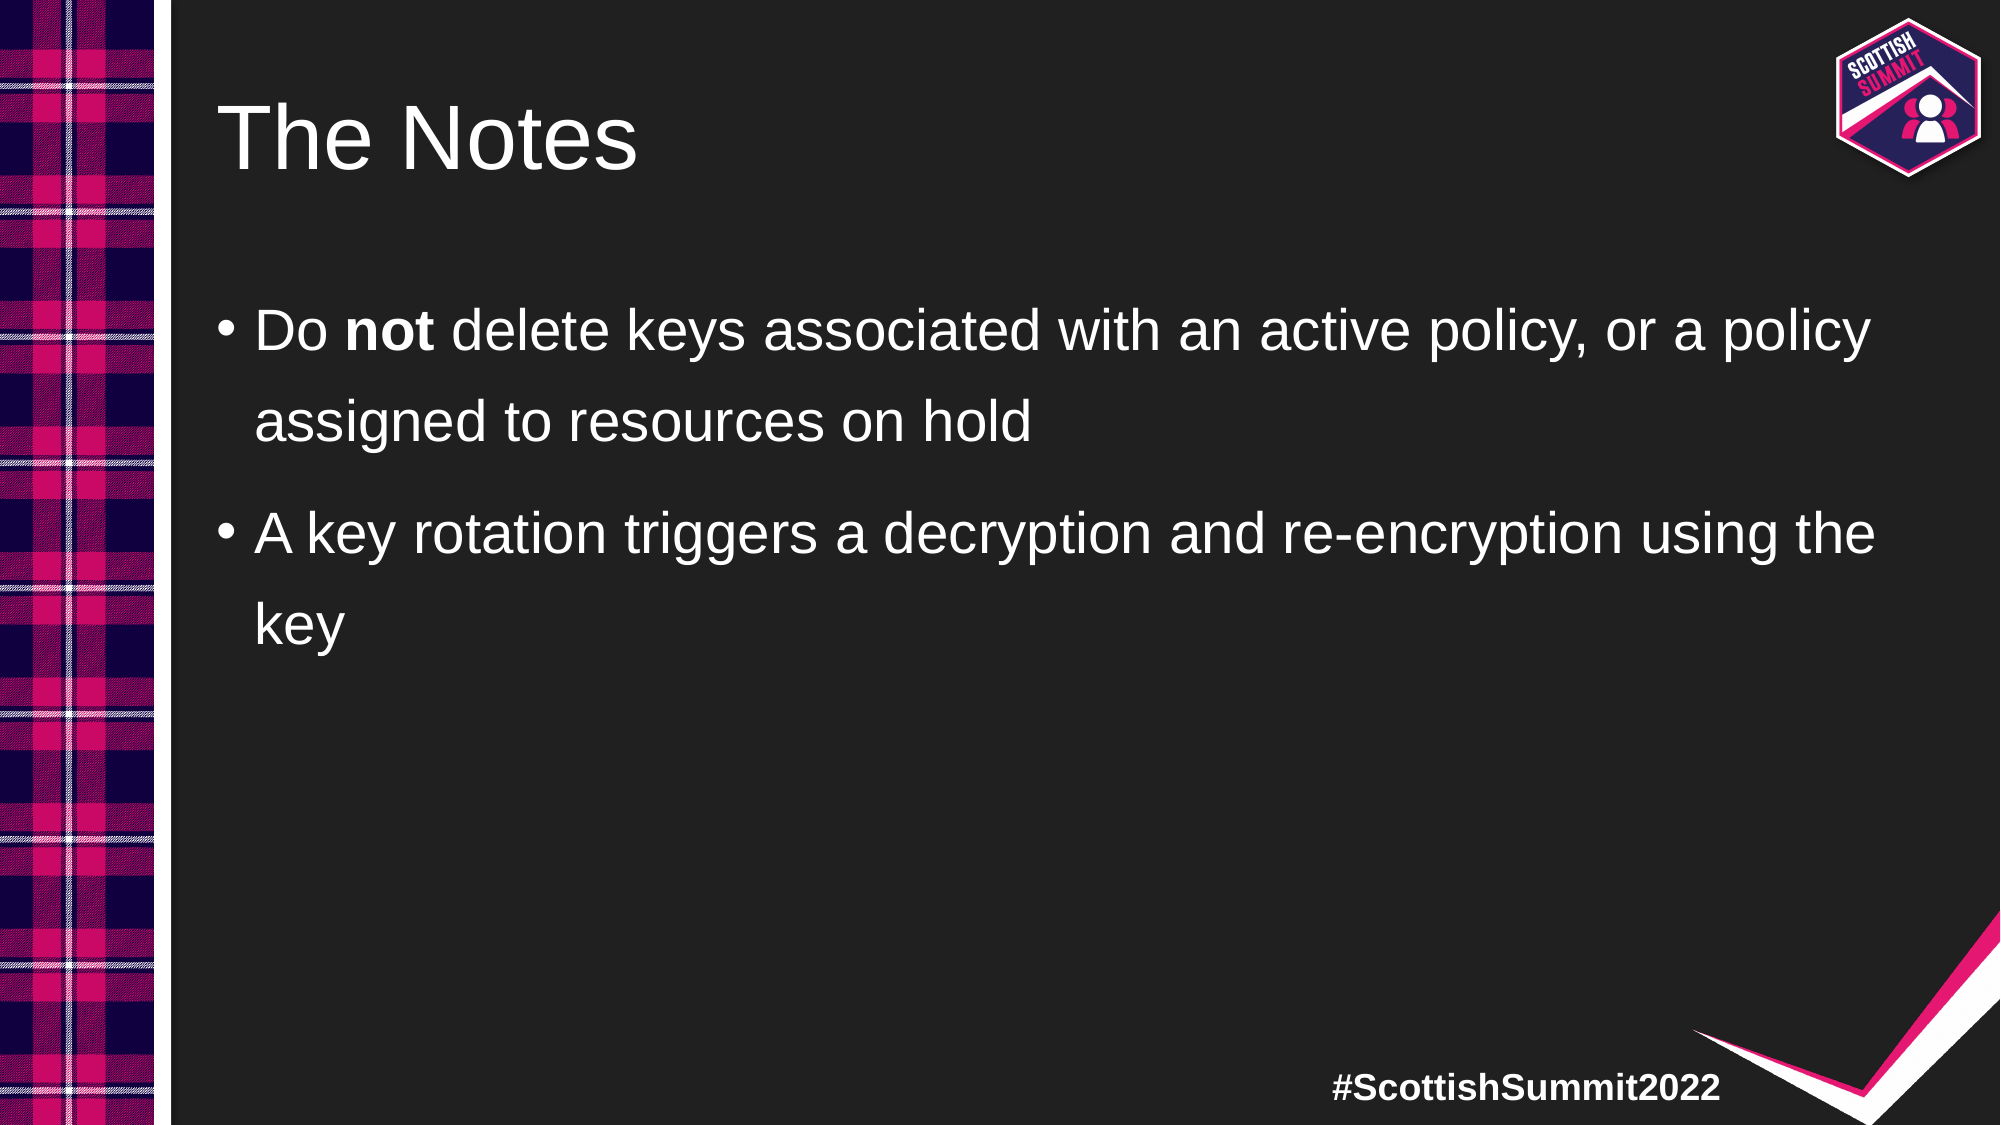

# The Notes
Do not delete keys associated with an active policy, or a policy assigned to resources on hold
A key rotation triggers a decryption and re-encryption using the key